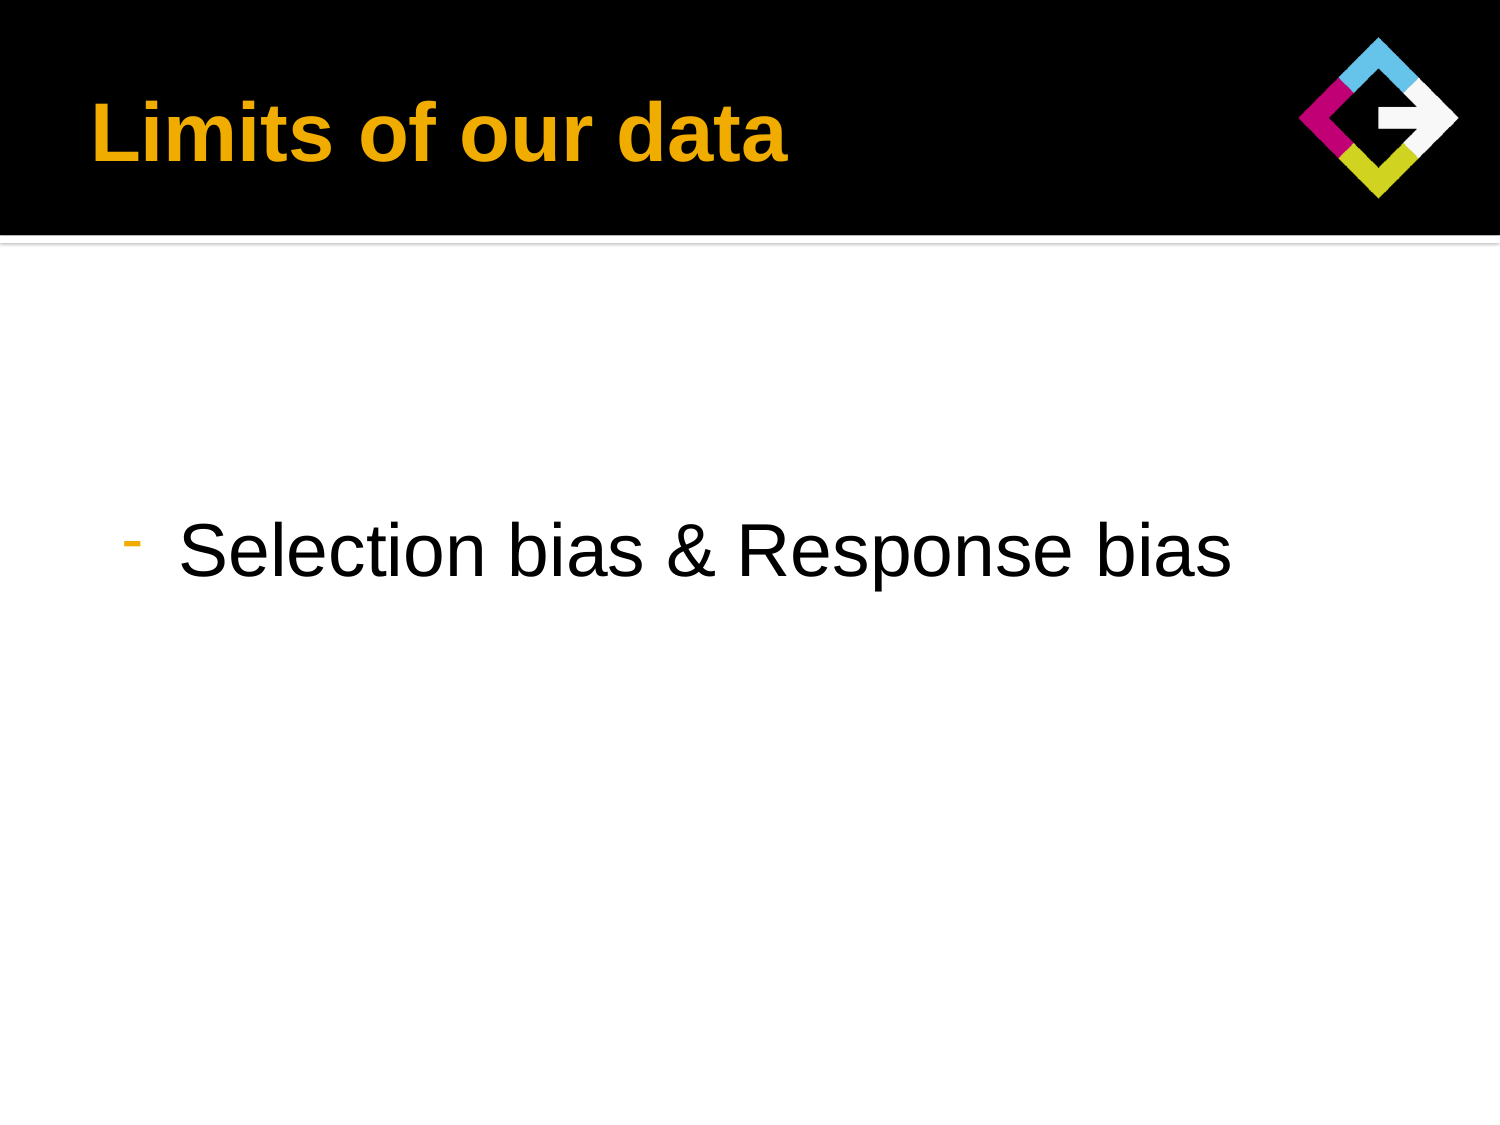

# Limits of our data

Selection bias & Response bias